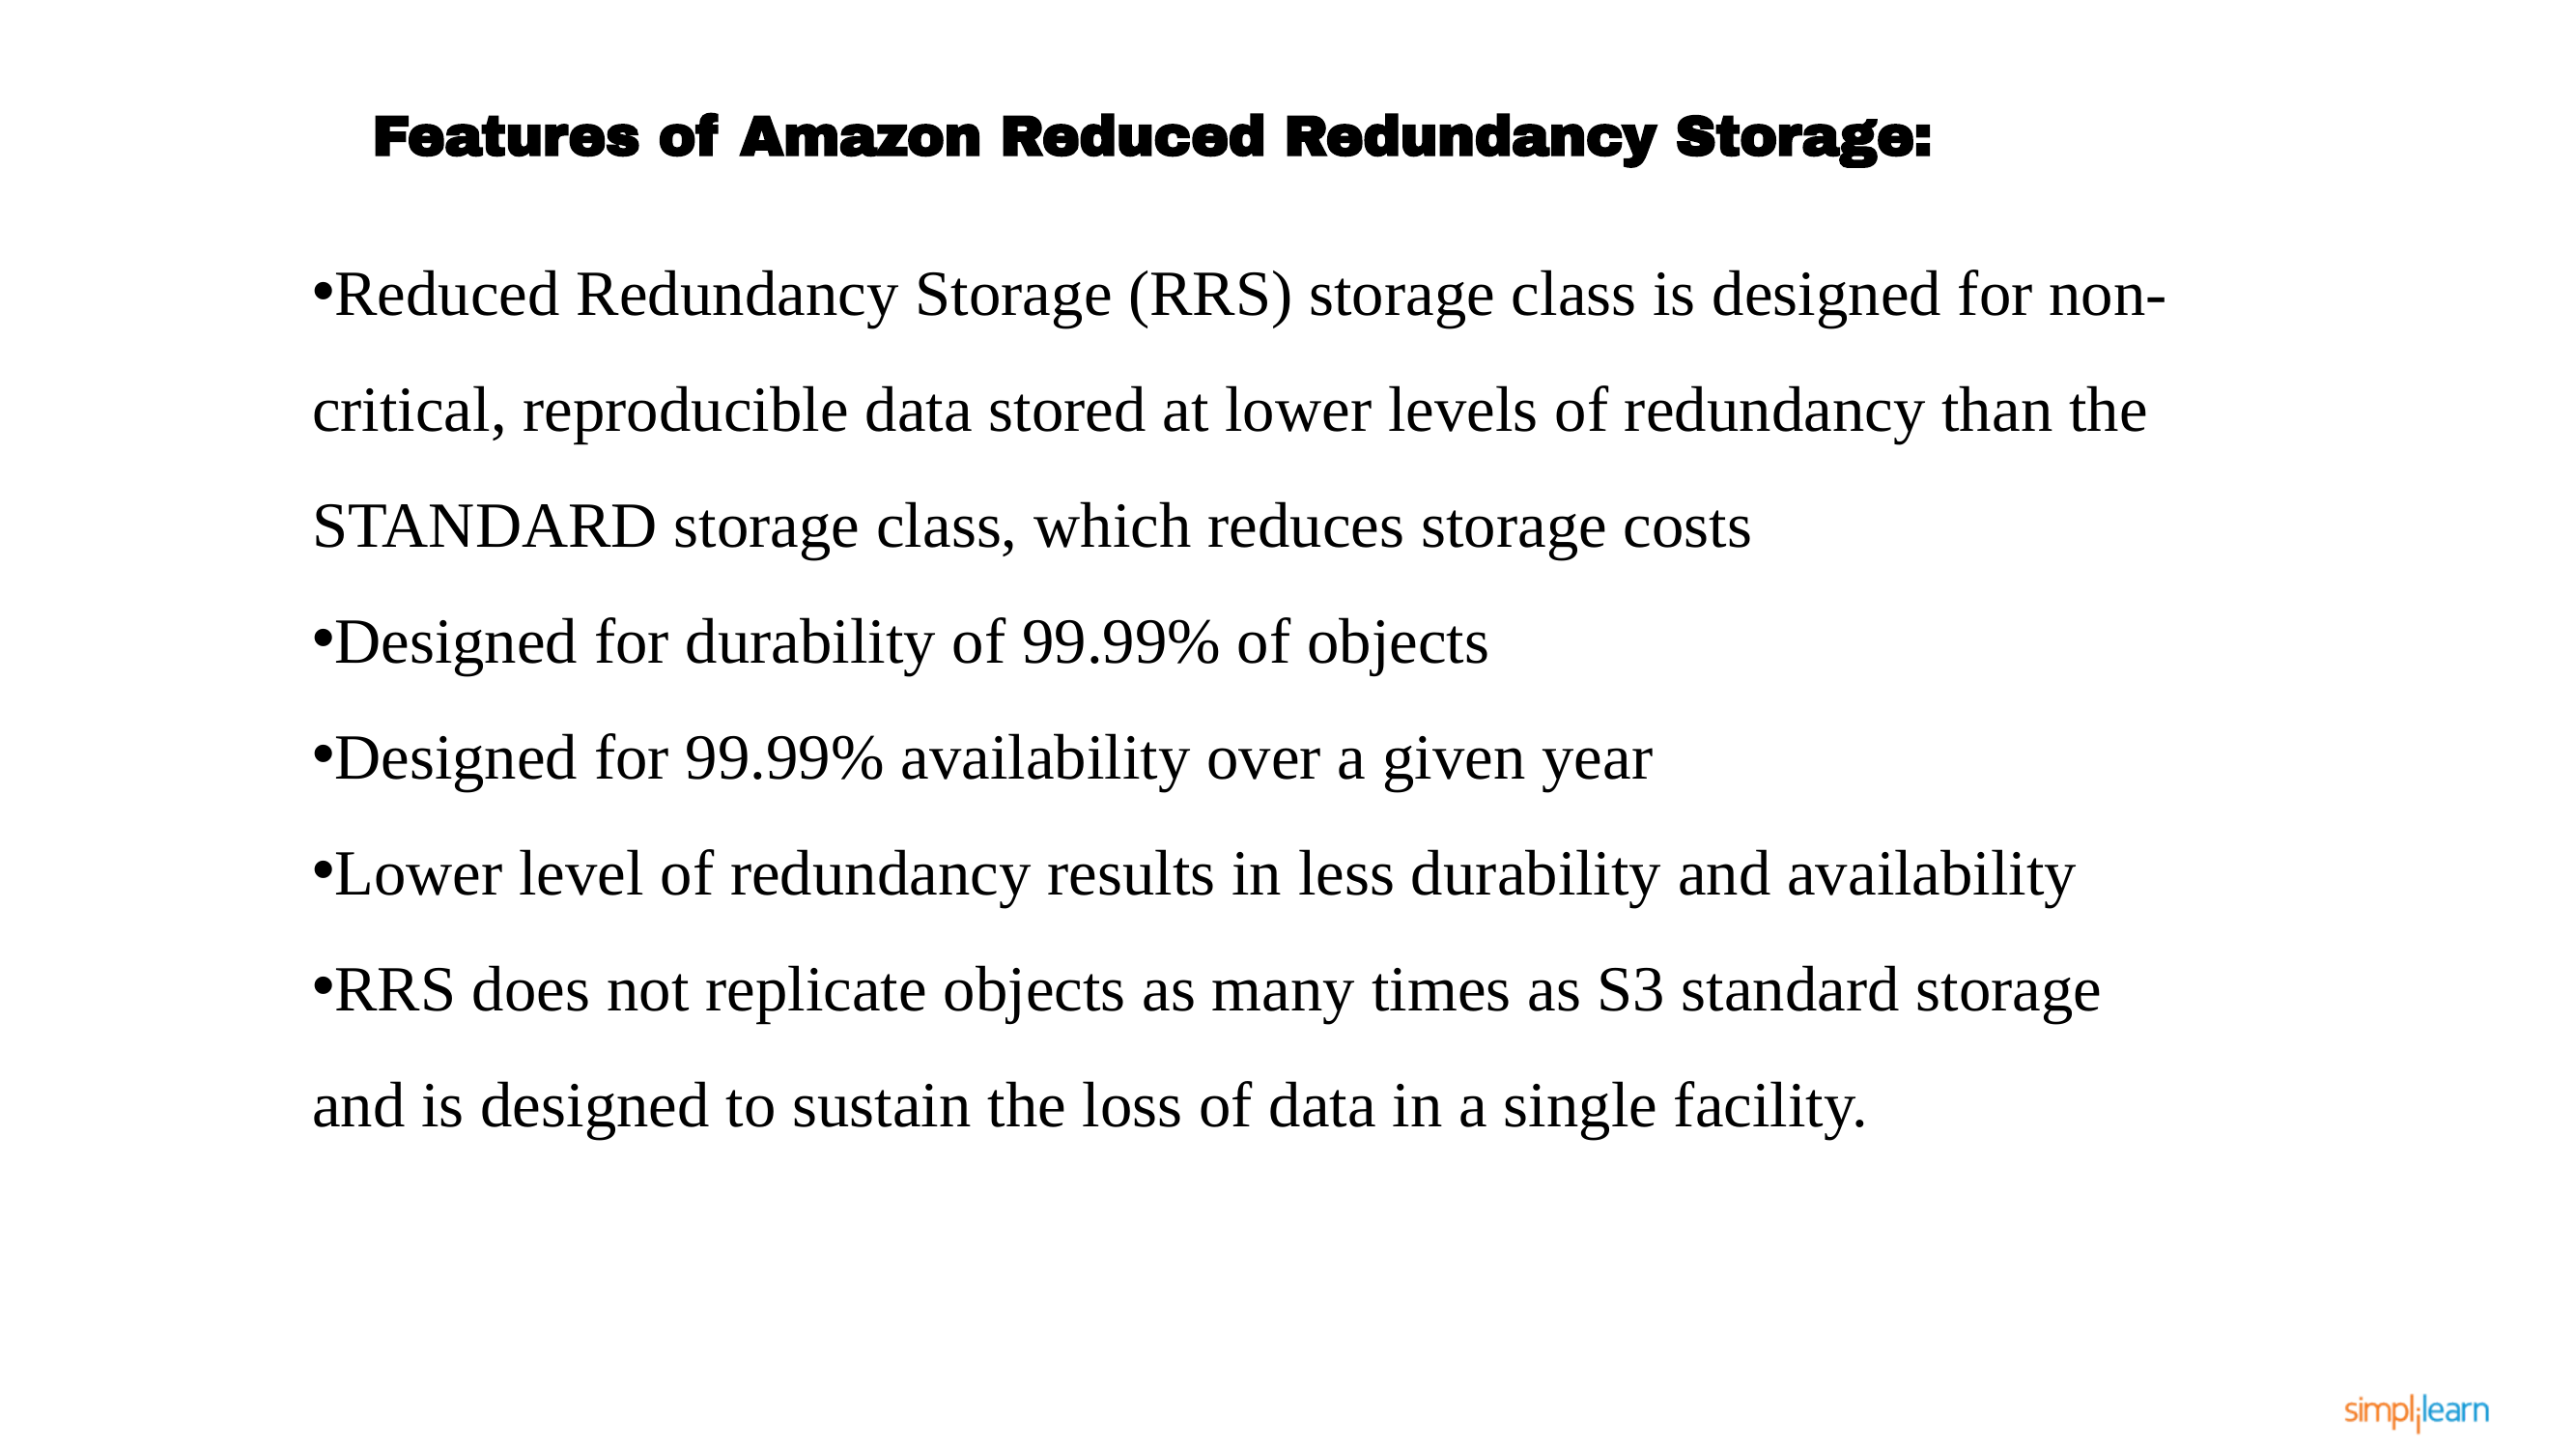

Features of Amazon Reduced Redundancy Storage:
Reduced Redundancy Storage (RRS) storage class is designed for non-critical, reproducible data stored at lower levels of redundancy than the STANDARD storage class, which reduces storage costs
Designed for durability of 99.99% of objects
Designed for 99.99% availability over a given year
Lower level of redundancy results in less durability and availability
RRS does not replicate objects as many times as S3 standard storage and is designed to sustain the loss of data in a single facility.